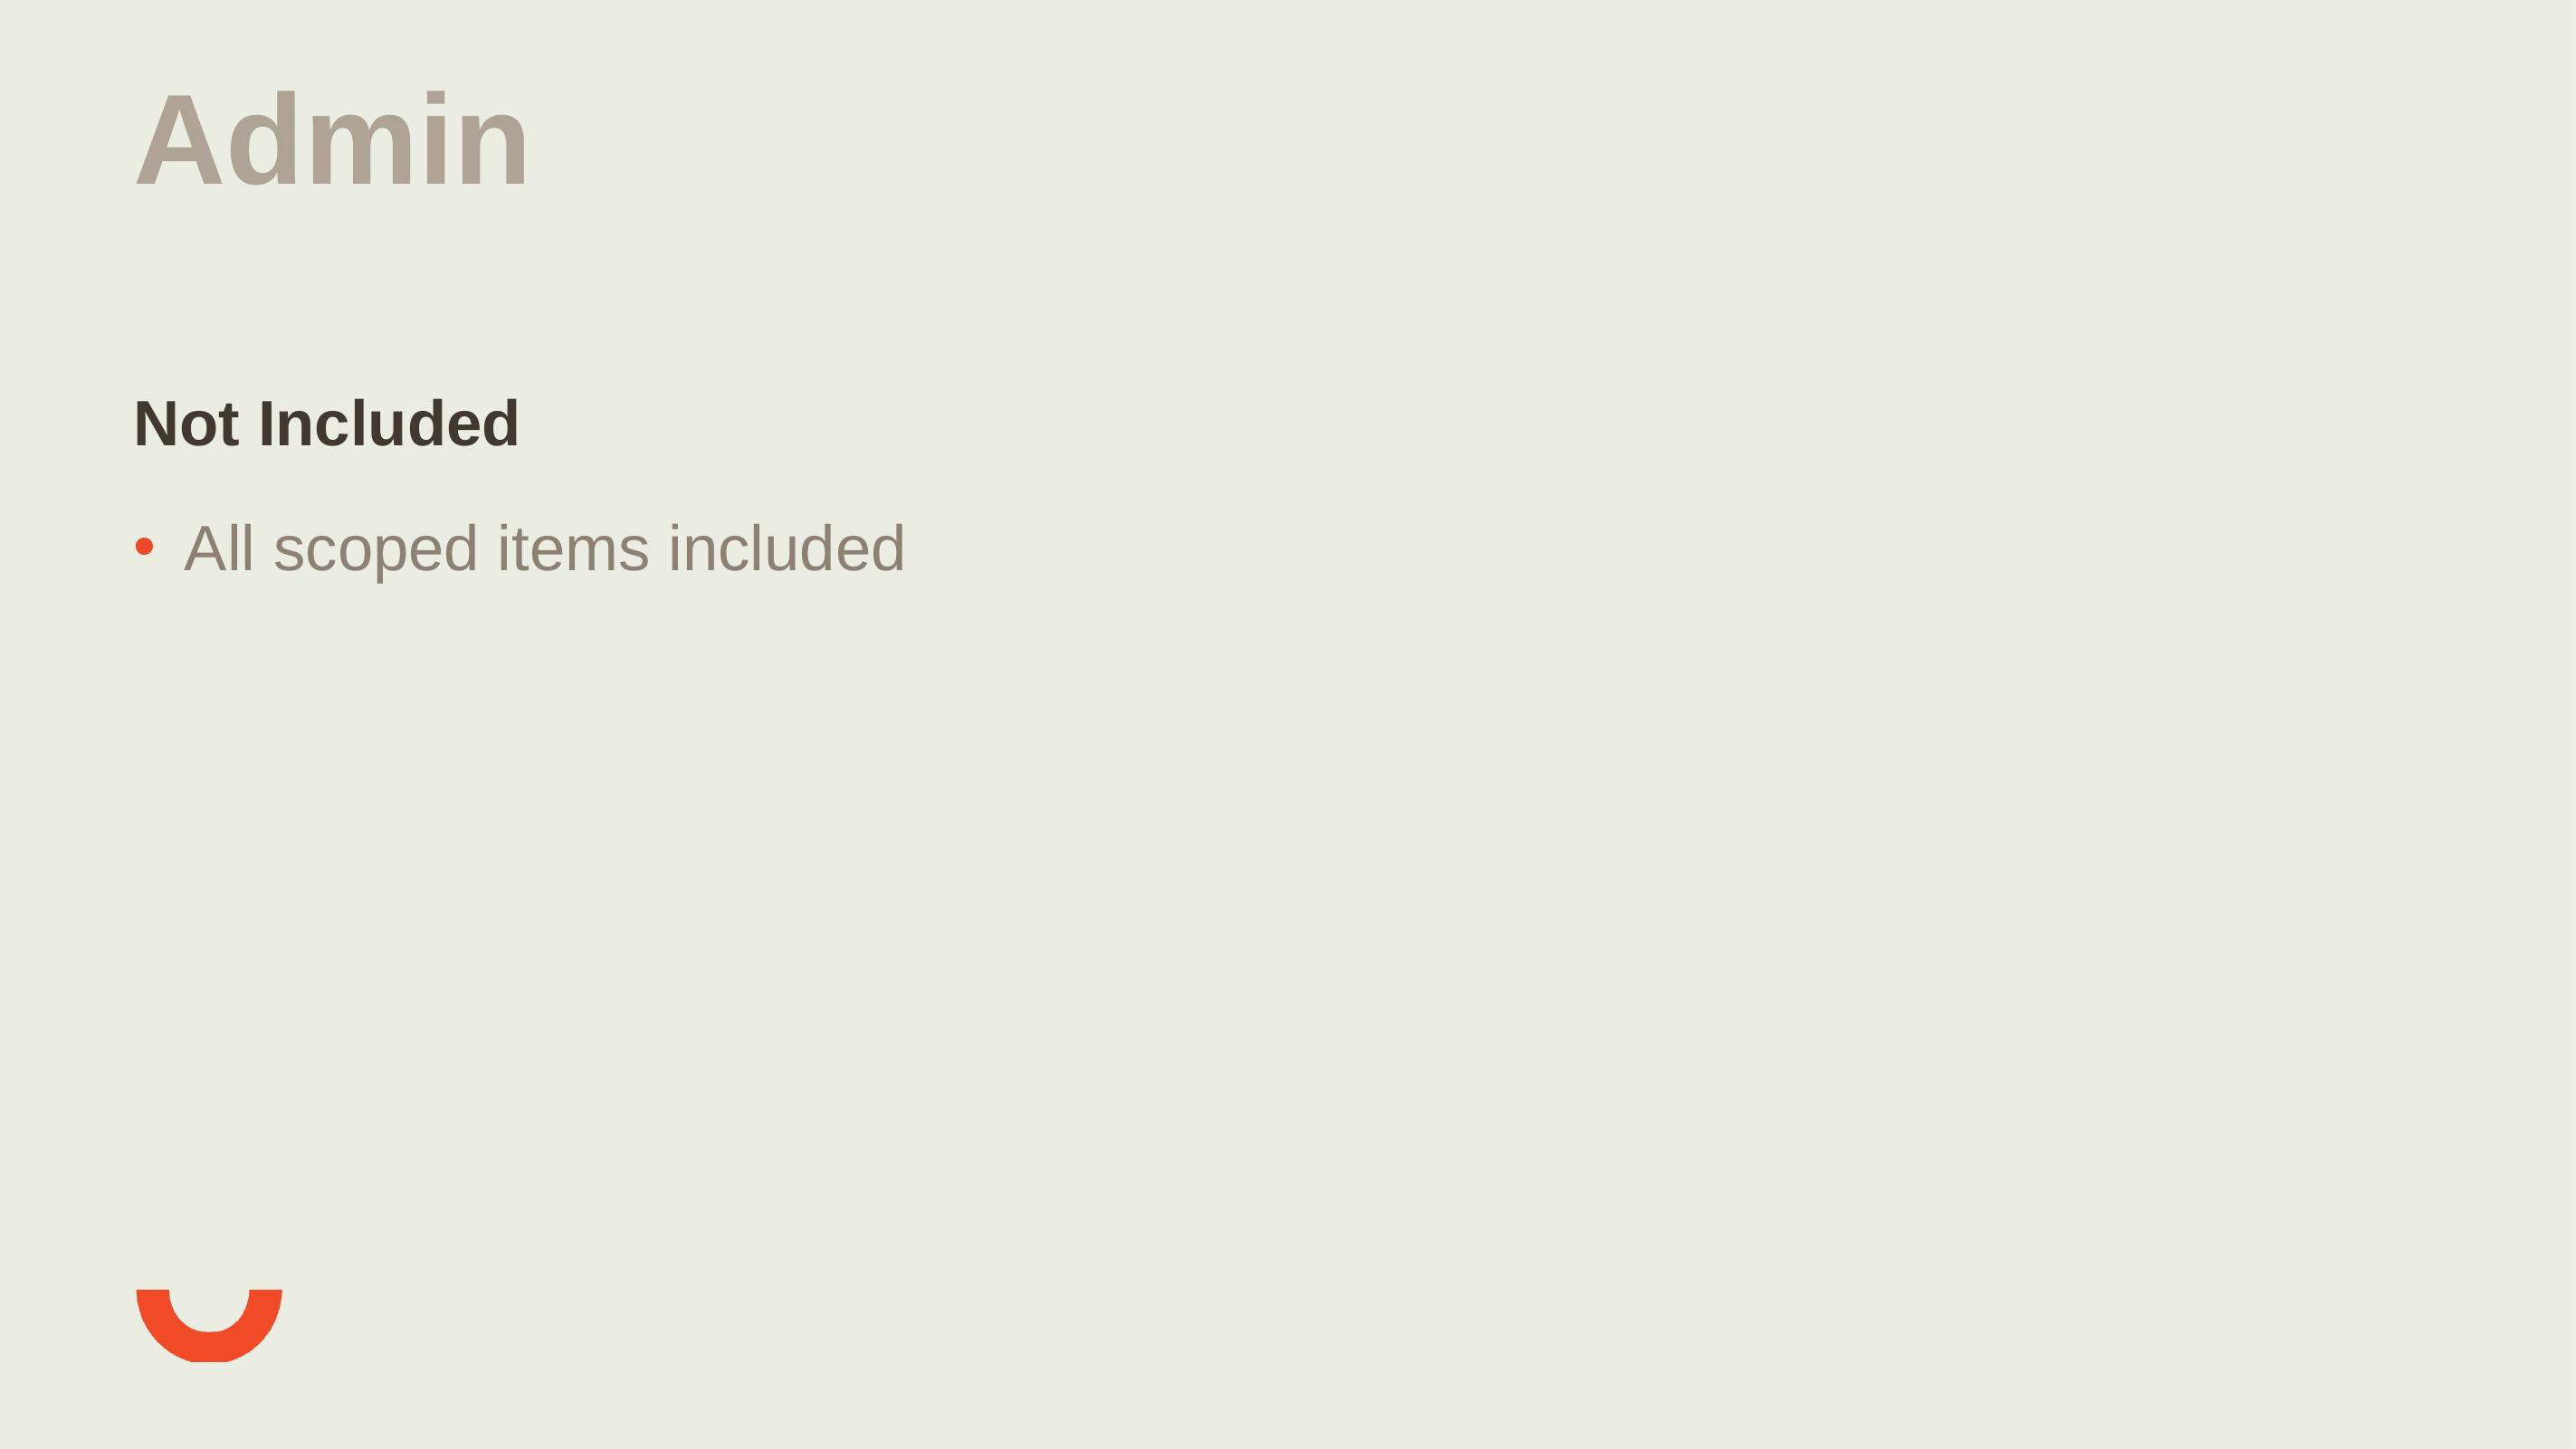

# Admin
Not Included
All scoped items included